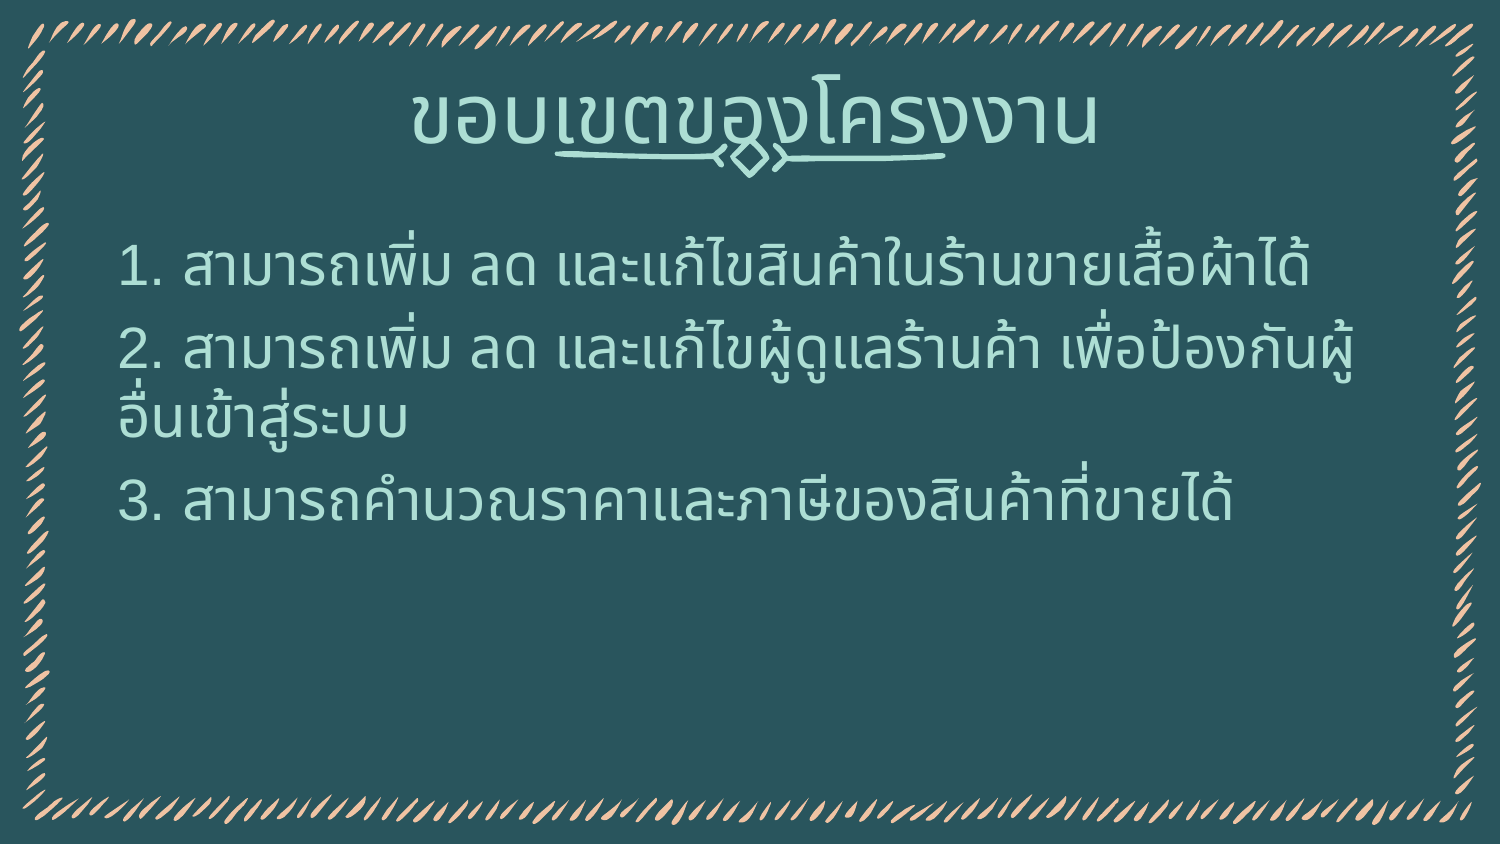

ขอบเขตของโครงงาน

1. สามารถเพิ่ม ลด และแก้ไขสินค้าในร้านขายเสื้อผ้าได้
2. สามารถเพิ่ม ลด และแก้ไขผู้ดูแลร้านค้า เพื่อป้องกันผู้อื่นเข้าสู่ระบบ
3. สามารถคำนวณราคาและภาษีของสินค้าที่ขายได้